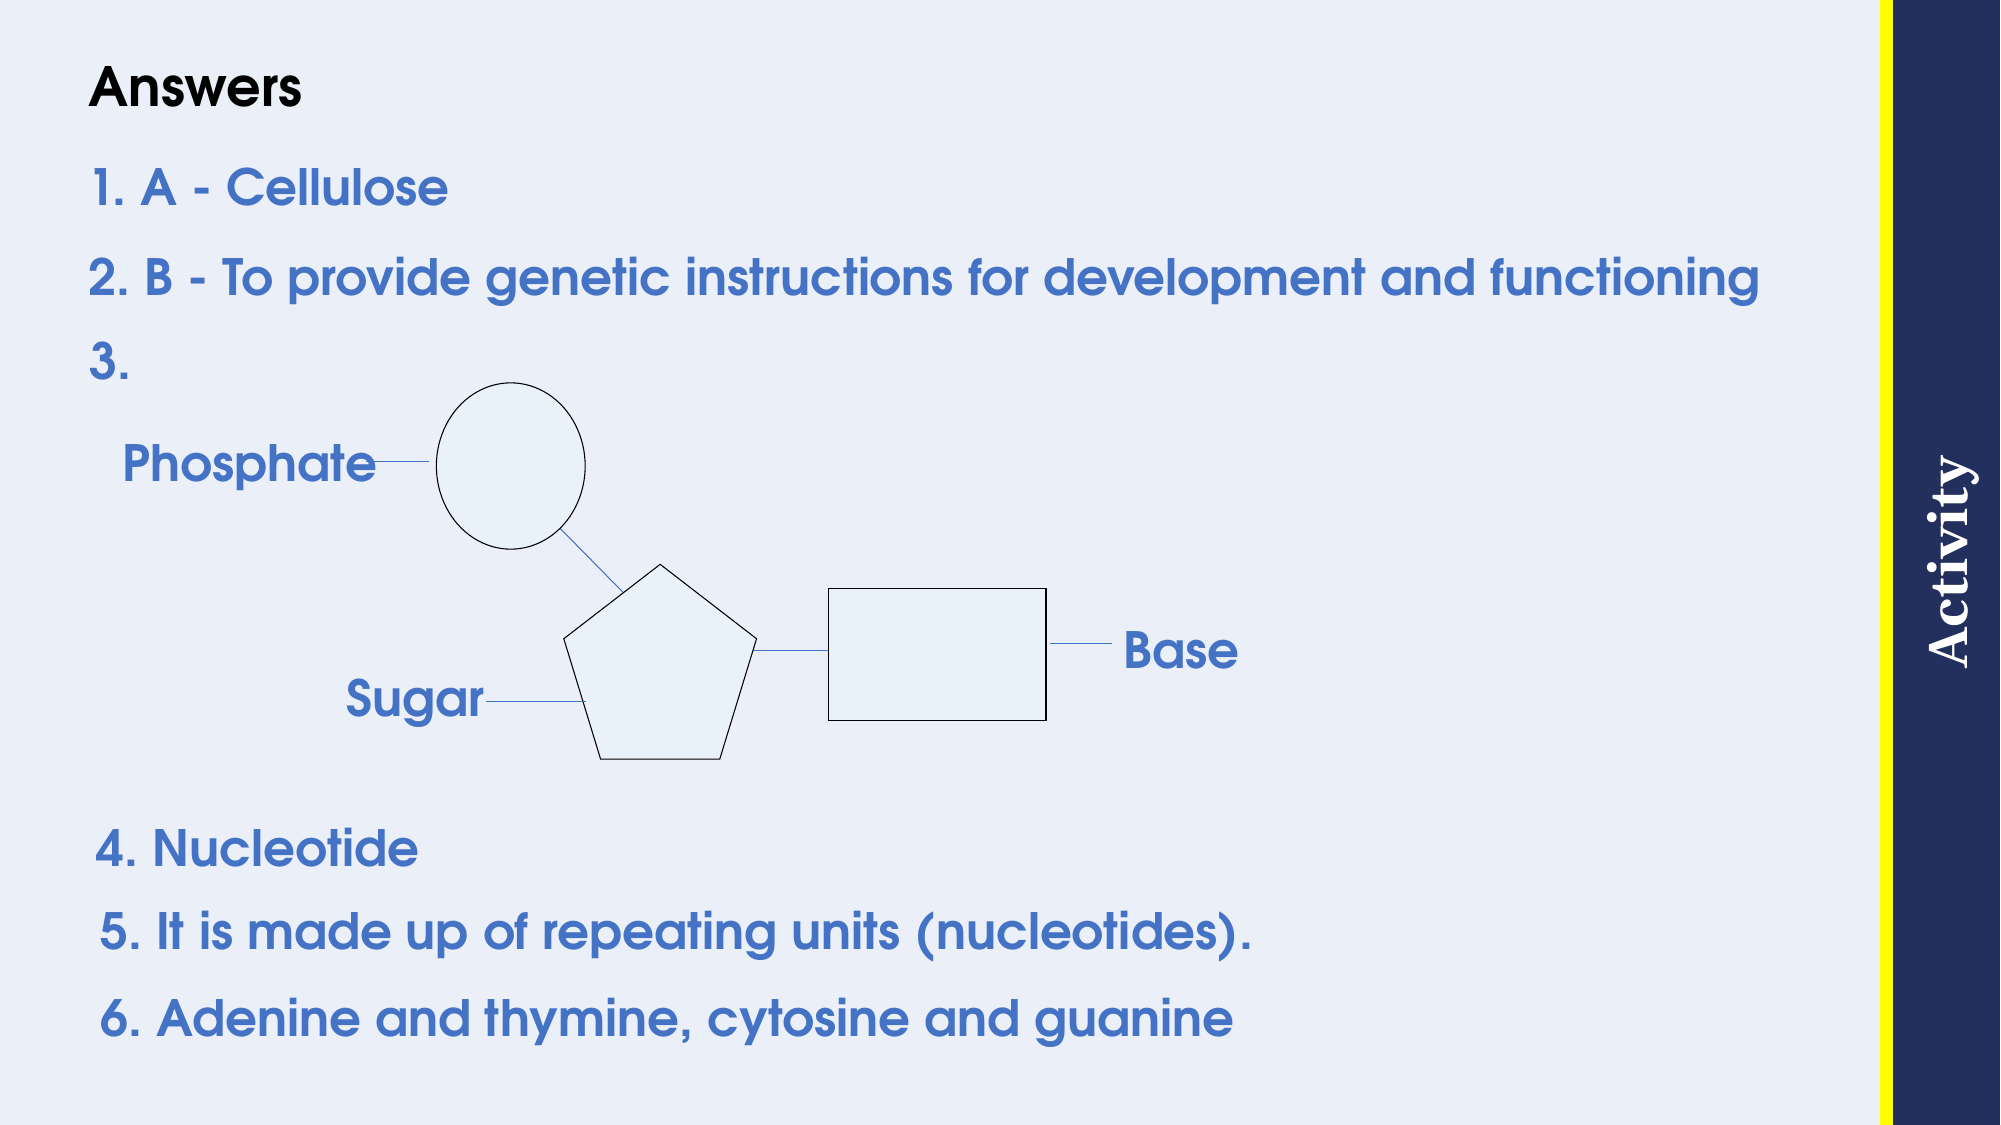

# Answers
1. A - Cellulose
2. B - To provide genetic instructions for development and functioning
3.

Phosphate
Base
Sugar
4. Nucleotide
5. It is made up of repeating units (nucleotides).
6. Adenine and thymine, cytosine and guanine